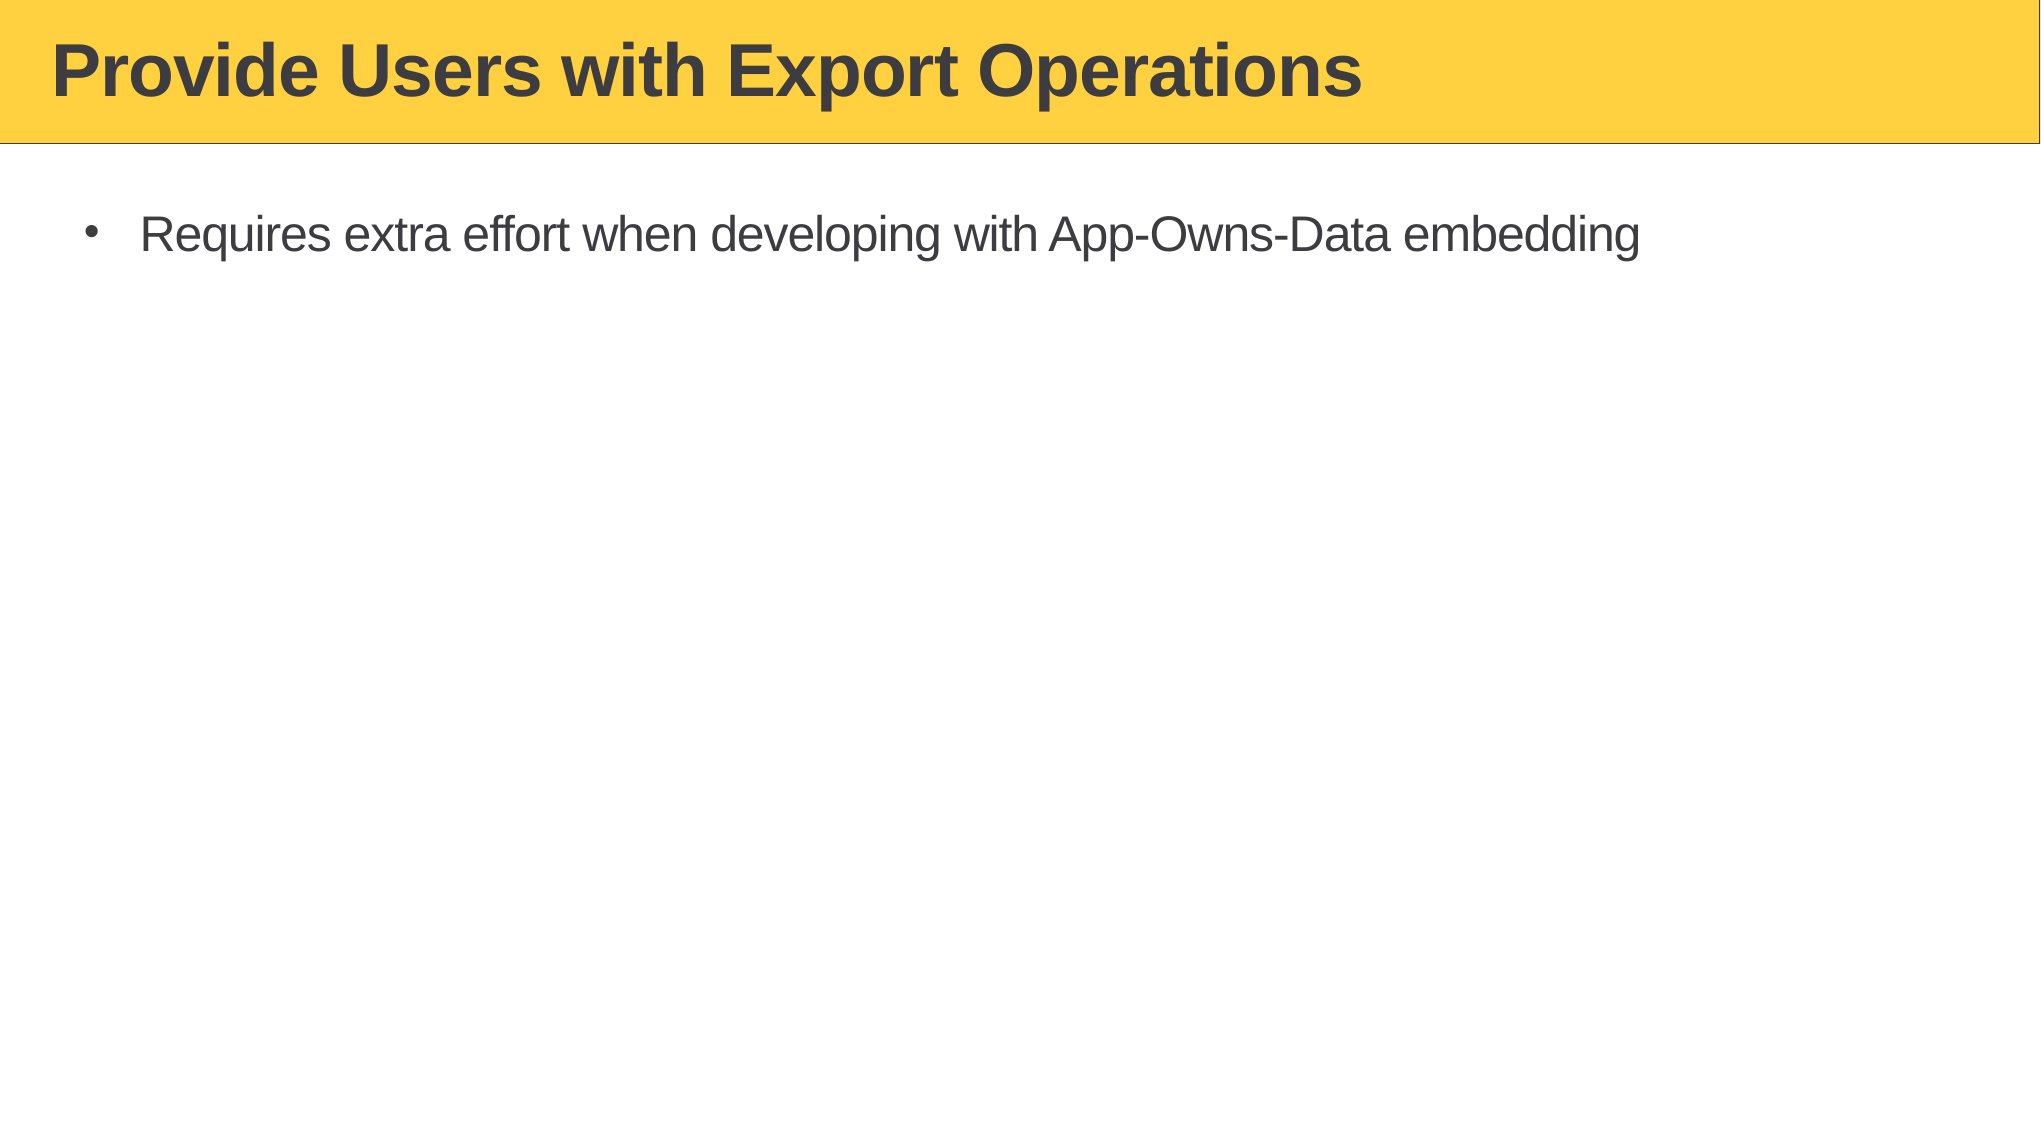

# Provide Users with Export Operations
Requires extra effort when developing with App-Owns-Data embedding